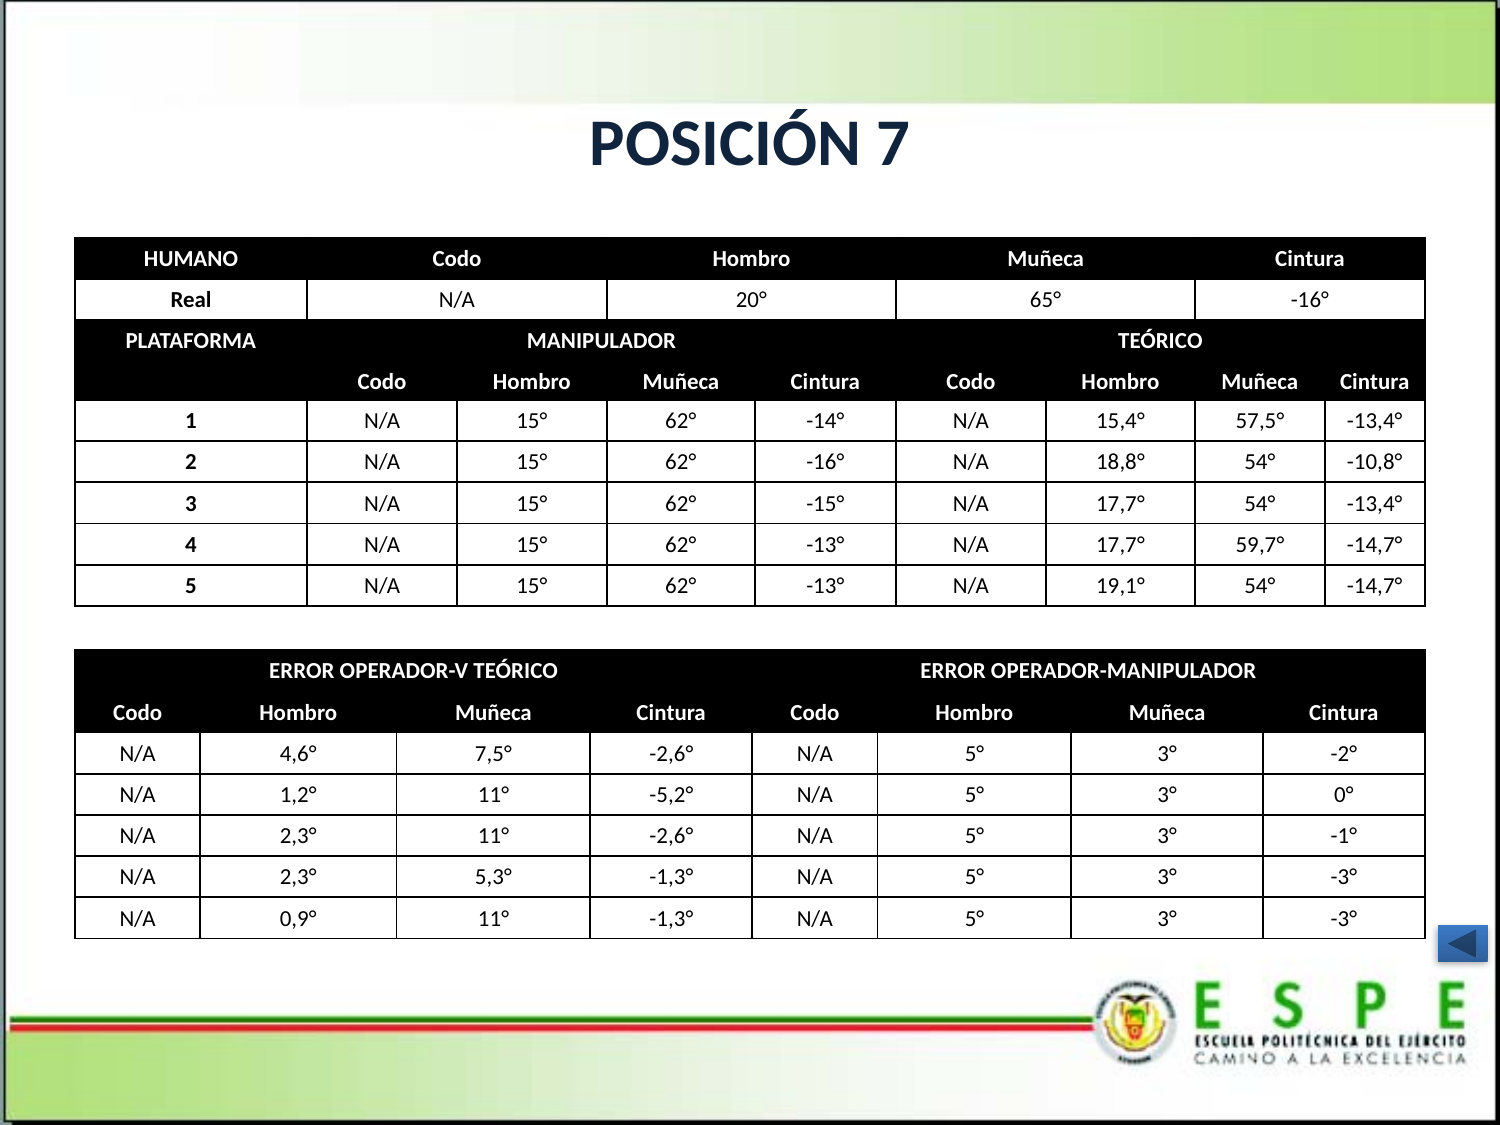

# POSICIÓN 7
| HUMANO | Codo |  | Hombro |  | Muñeca |  | Cintura |  |
| --- | --- | --- | --- | --- | --- | --- | --- | --- |
| Real | N/A |  | 20° |  | 65° |  | -16° |  |
| PLATAFORMA | MANIPULADOR |  |  |  | TEÓRICO |  |  |  |
|  | Codo | Hombro | Muñeca | Cintura | Codo | Hombro | Muñeca | Cintura |
| 1 | N/A | 15° | 62° | -14° | N/A | 15,4° | 57,5° | -13,4° |
| 2 | N/A | 15° | 62° | -16° | N/A | 18,8° | 54° | -10,8° |
| 3 | N/A | 15° | 62° | -15° | N/A | 17,7° | 54° | -13,4° |
| 4 | N/A | 15° | 62° | -13° | N/A | 17,7° | 59,7° | -14,7° |
| 5 | N/A | 15° | 62° | -13° | N/A | 19,1° | 54° | -14,7° |
| ERROR OPERADOR-V TEÓRICO |  |  |  | ERROR OPERADOR-MANIPULADOR |  |  |  |
| --- | --- | --- | --- | --- | --- | --- | --- |
| Codo | Hombro | Muñeca | Cintura | Codo | Hombro | Muñeca | Cintura |
| N/A | 4,6° | 7,5° | -2,6° | N/A | 5° | 3° | -2° |
| N/A | 1,2° | 11° | -5,2° | N/A | 5° | 3° | 0° |
| N/A | 2,3° | 11° | -2,6° | N/A | 5° | 3° | -1° |
| N/A | 2,3° | 5,3° | -1,3° | N/A | 5° | 3° | -3° |
| N/A | 0,9° | 11° | -1,3° | N/A | 5° | 3° | -3° |